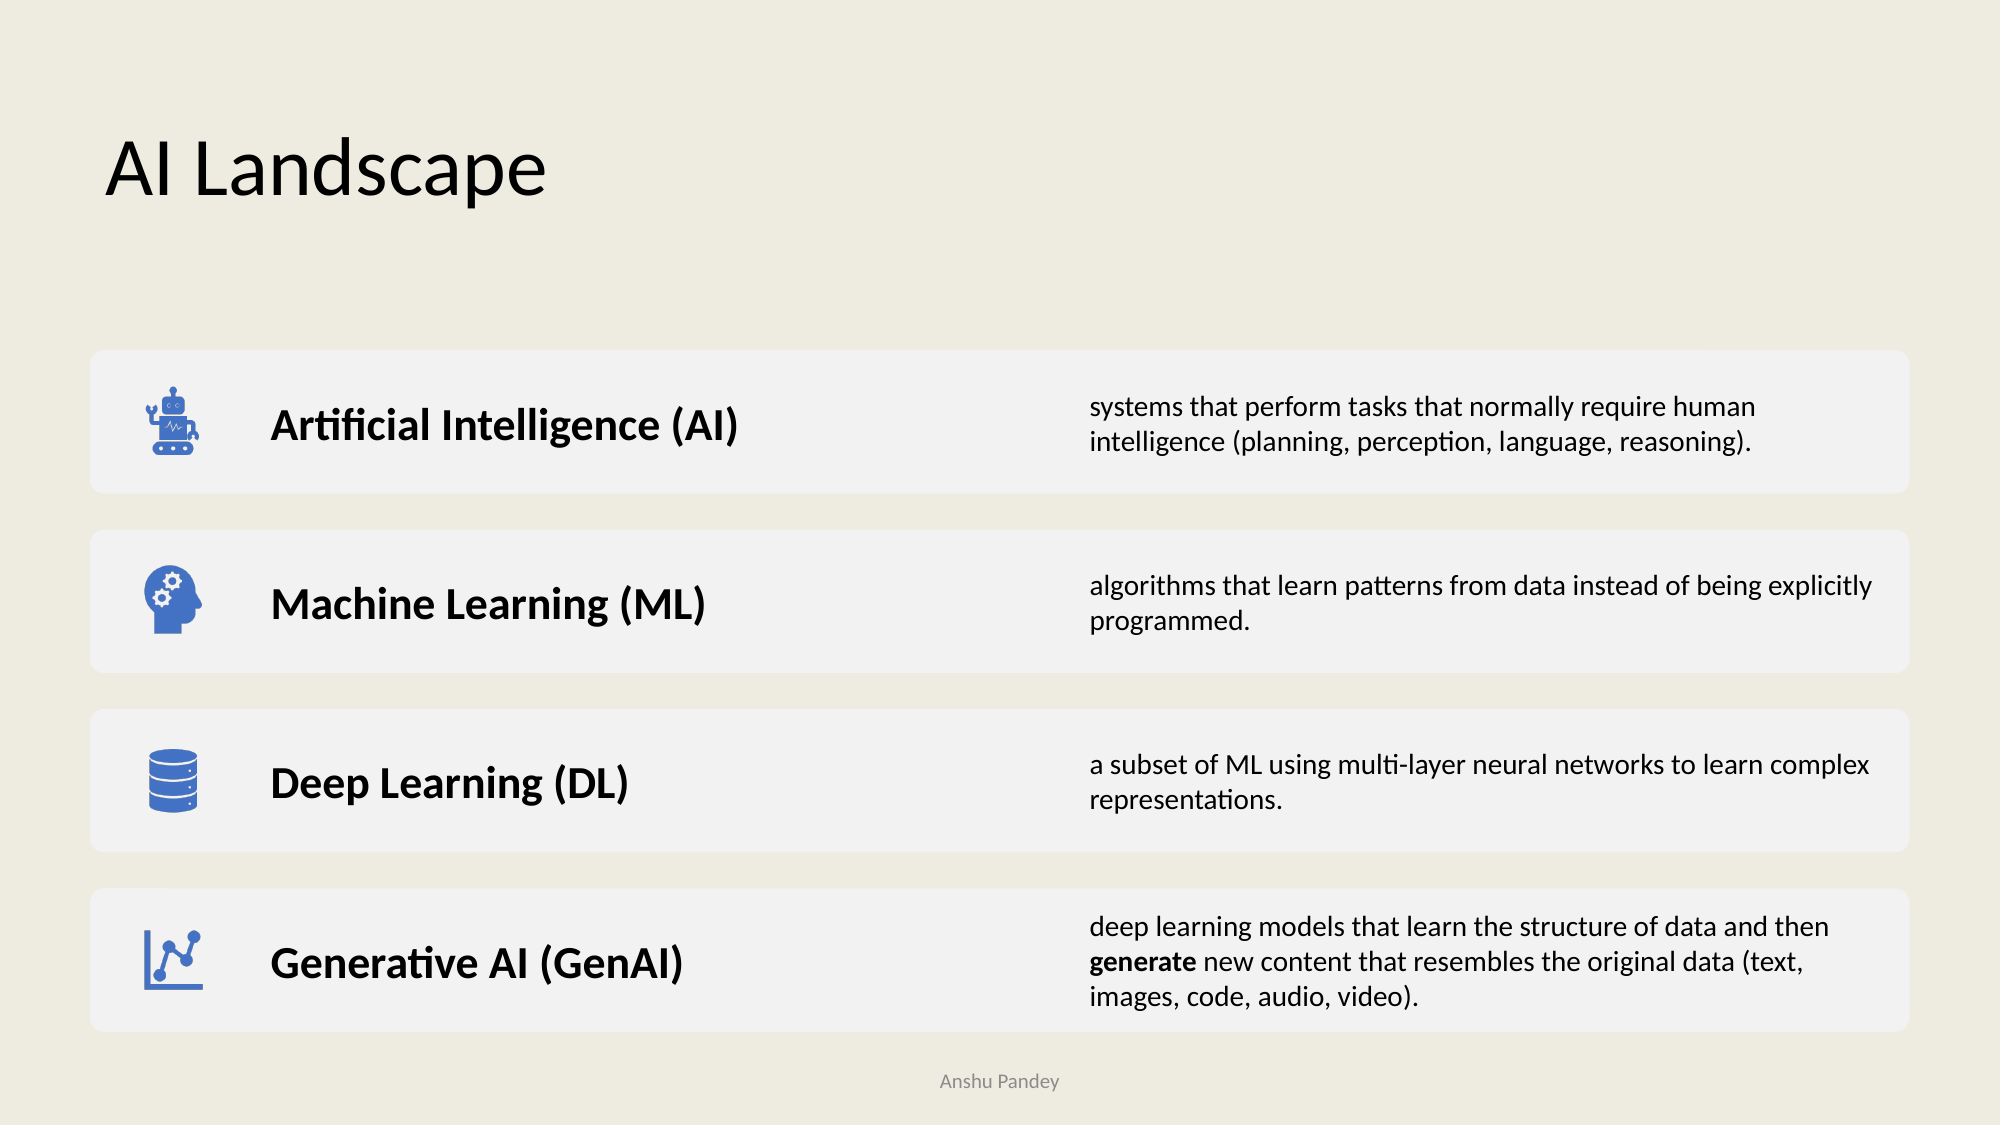

# AI Landscape
Artificial Intelligence (AI)
systems that perform tasks that normally require human intelligence (planning, perception, language, reasoning).
Machine Learning (ML)
algorithms that learn patterns from data instead of being explicitly programmed.
Deep Learning (DL)
a subset of ML using multi-layer neural networks to learn complex representations.
Generative AI (GenAI)
deep learning models that learn the structure of data and then generate new content that resembles the original data (text, images, code, audio, video).
Anshu Pandey